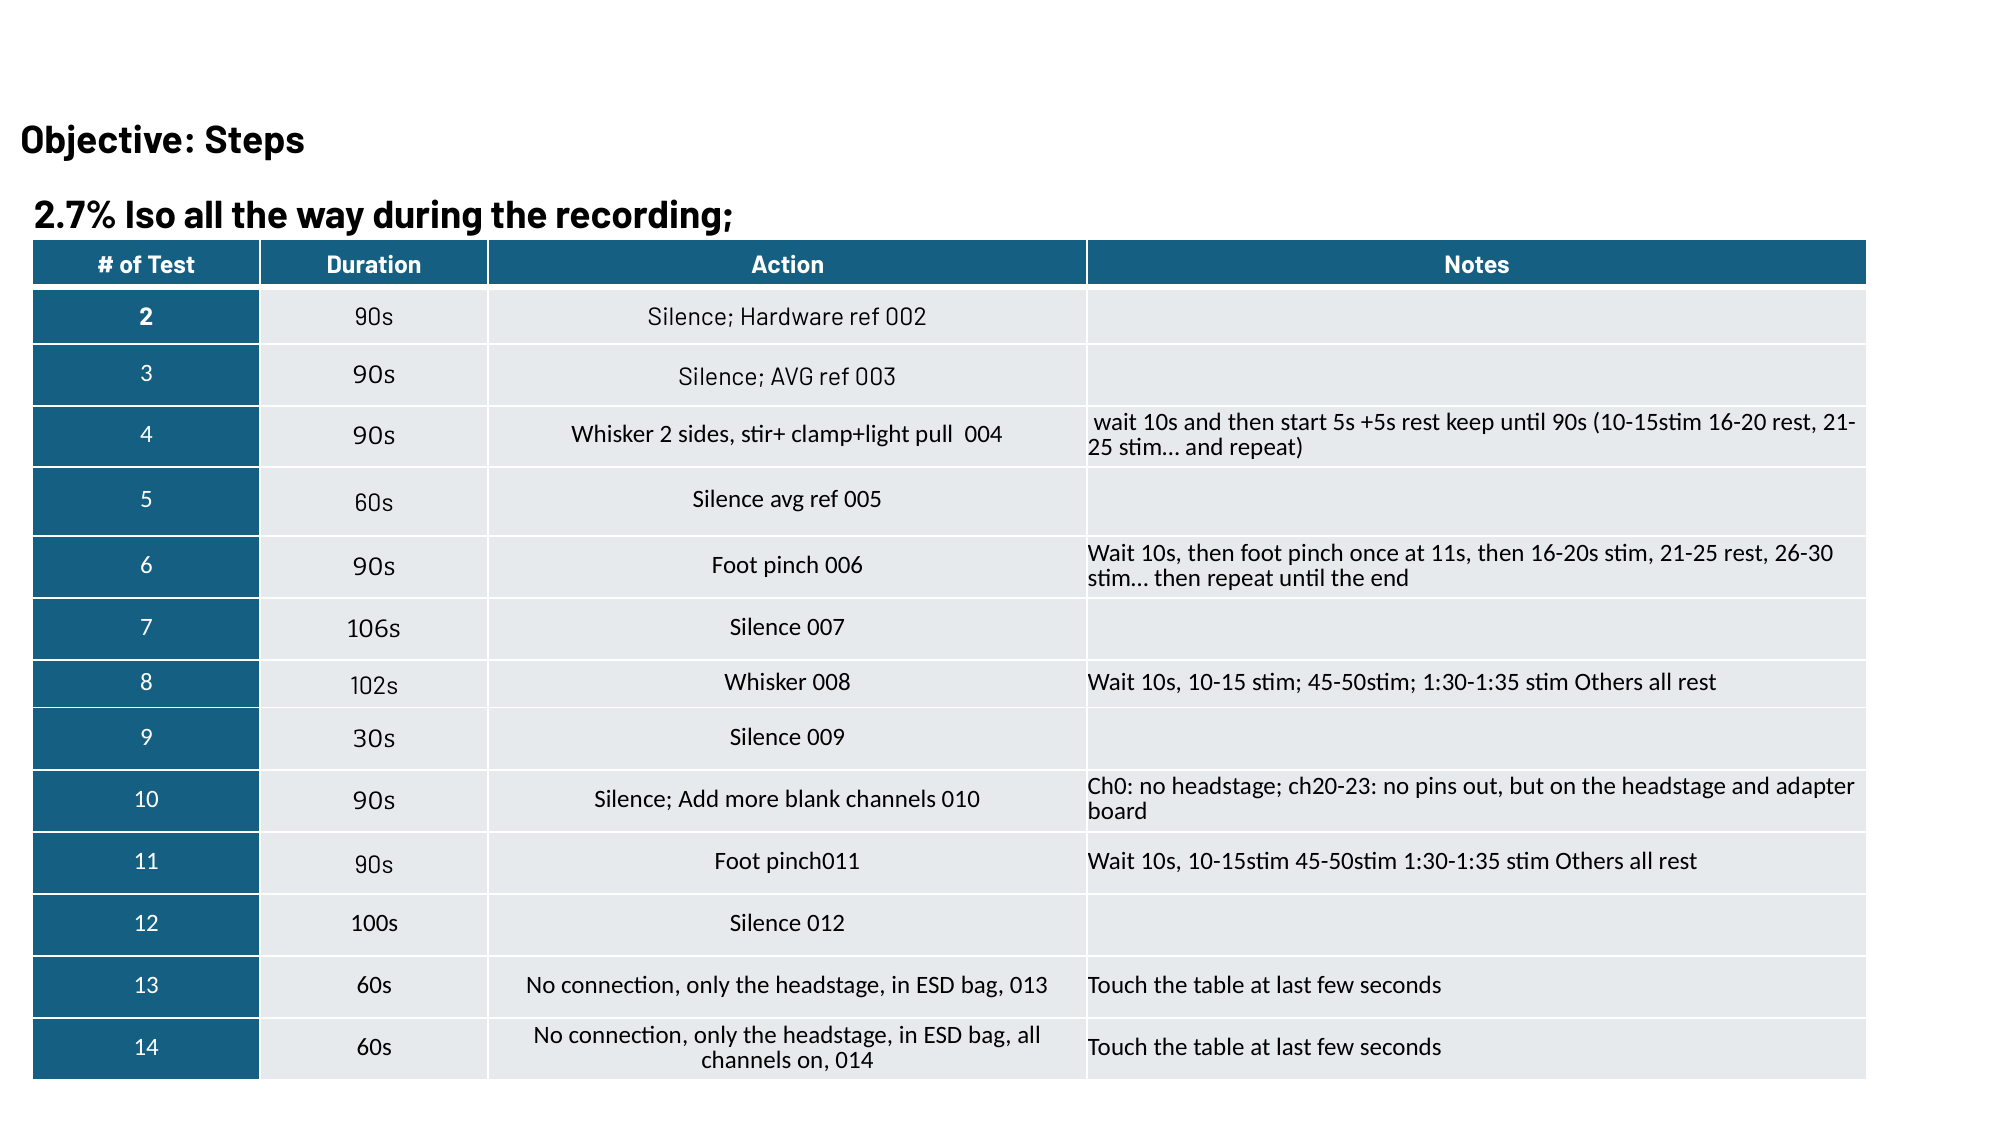

Objective: Steps
2.7% Iso all the way during the recording;
| # of Test | Duration | Action | Notes |
| --- | --- | --- | --- |
| 2 | 90s | Silence; Hardware ref 002 |  |
| 3 | 90s | Silence; AVG ref 003 |  |
| 4 | 90s | Whisker 2 sides, stir+ clamp+light pull 004 | wait 10s and then start 5s +5s rest keep until 90s (10-15stim 16-20 rest, 21-25 stim… and repeat) |
| 5 | 60s | Silence avg ref 005 |  |
| 6 | 90s | Foot pinch 006 | Wait 10s, then foot pinch once at 11s, then 16-20s stim, 21-25 rest, 26-30 stim… then repeat until the end |
| 7 | 106s | Silence 007 |  |
| 8 | 102s | Whisker 008 | Wait 10s, 10-15 stim; 45-50stim; 1:30-1:35 stim Others all rest |
| 9 | 30s | Silence 009 |  |
| 10 | 90s | Silence; Add more blank channels 010 | Ch0: no headstage; ch20-23: no pins out, but on the headstage and adapter board |
| 11 | 90s | Foot pinch011 | Wait 10s, 10-15stim 45-50stim 1:30-1:35 stim Others all rest |
| 12 | 100s | Silence 012 |  |
| 13 | 60s | No connection, only the headstage, in ESD bag, 013 | Touch the table at last few seconds |
| 14 | 60s | No connection, only the headstage, in ESD bag, all channels on, 014 | Touch the table at last few seconds |